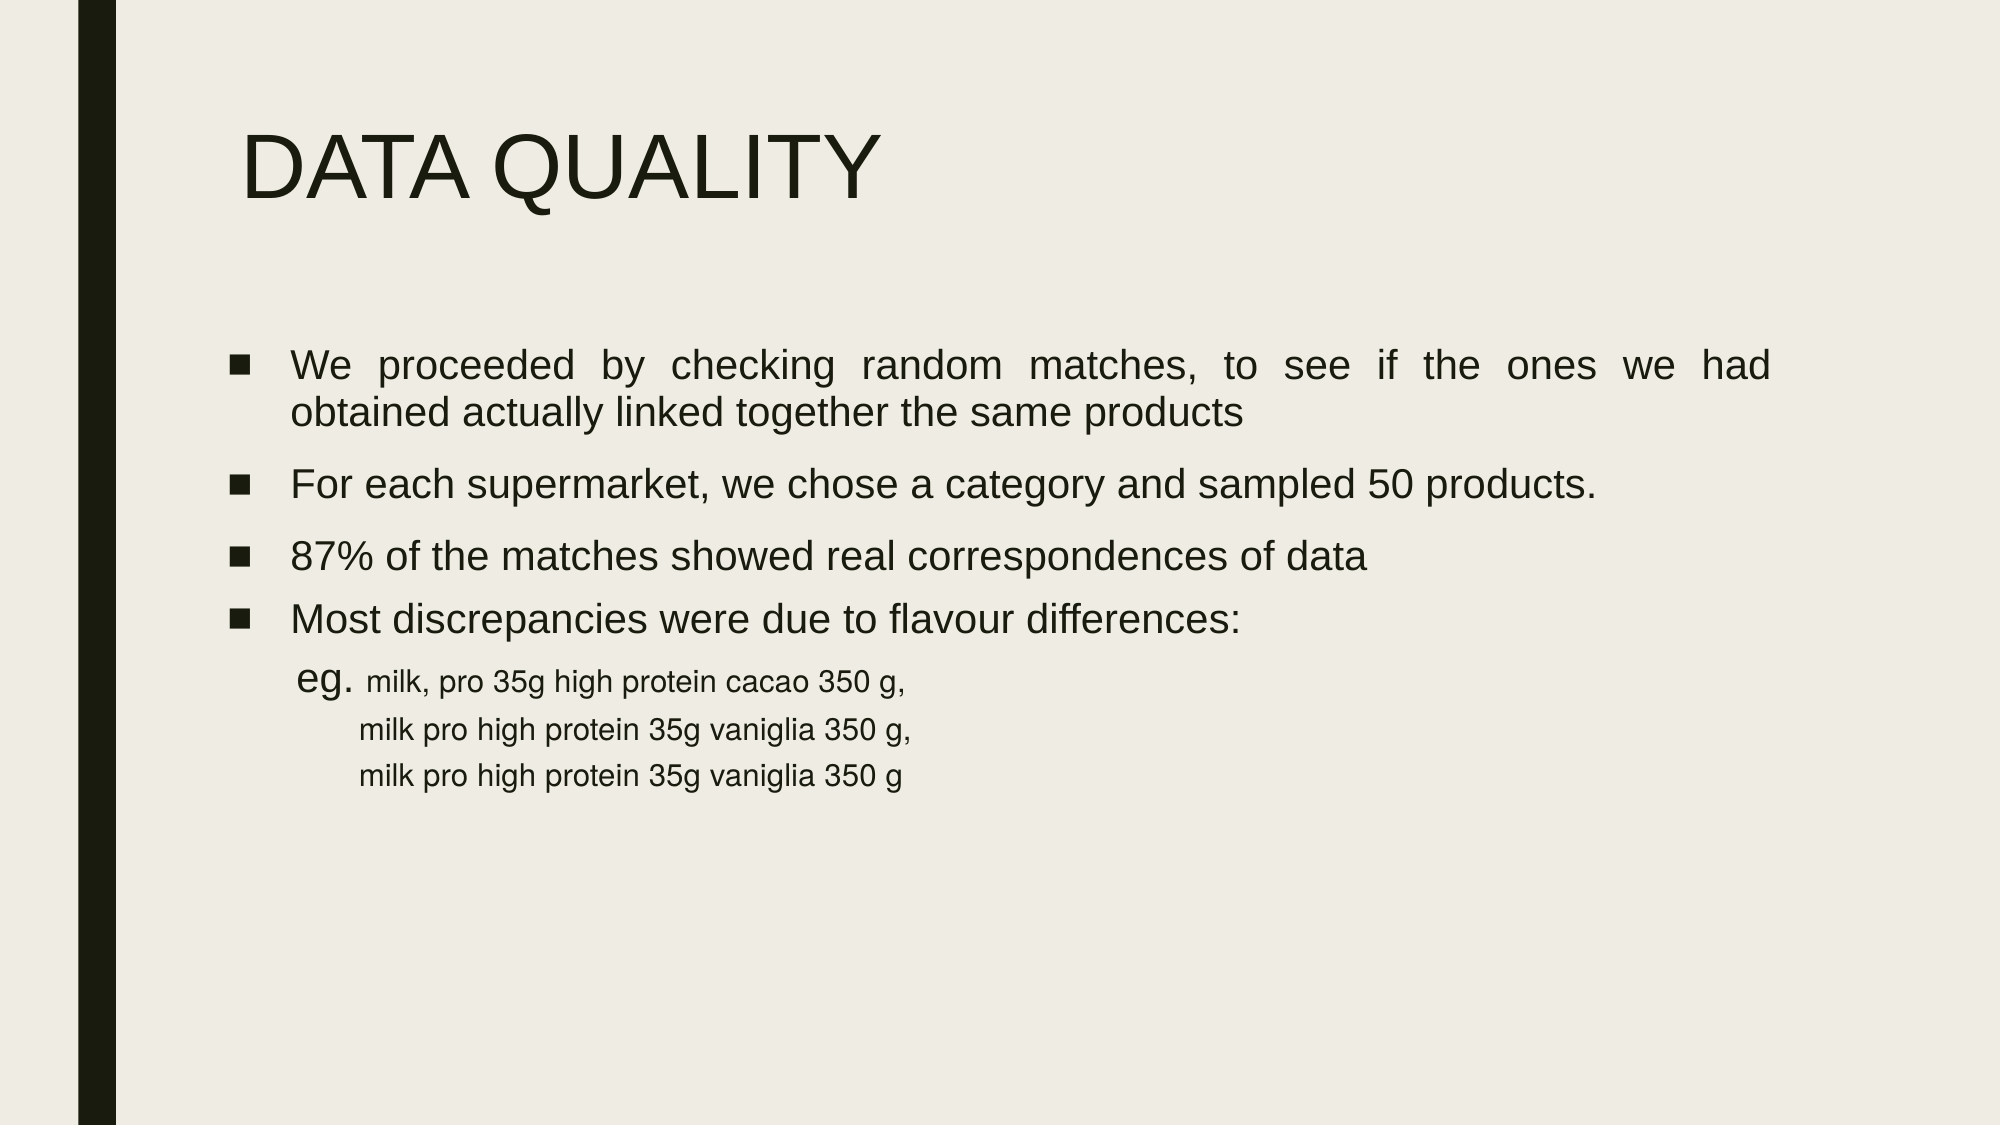

# DATA QUALITY
We proceeded by checking random matches, to see if the ones we had obtained actually linked together the same products
For each supermarket, we chose a category and sampled 50 products.
87% of the matches showed real correspondences of data
Most discrepancies were due to flavour differences:
      eg. milk, pro 35g high protein cacao 350 g,
               milk pro high protein 35g vaniglia 350 g,
               milk pro high protein 35g vaniglia 350 g